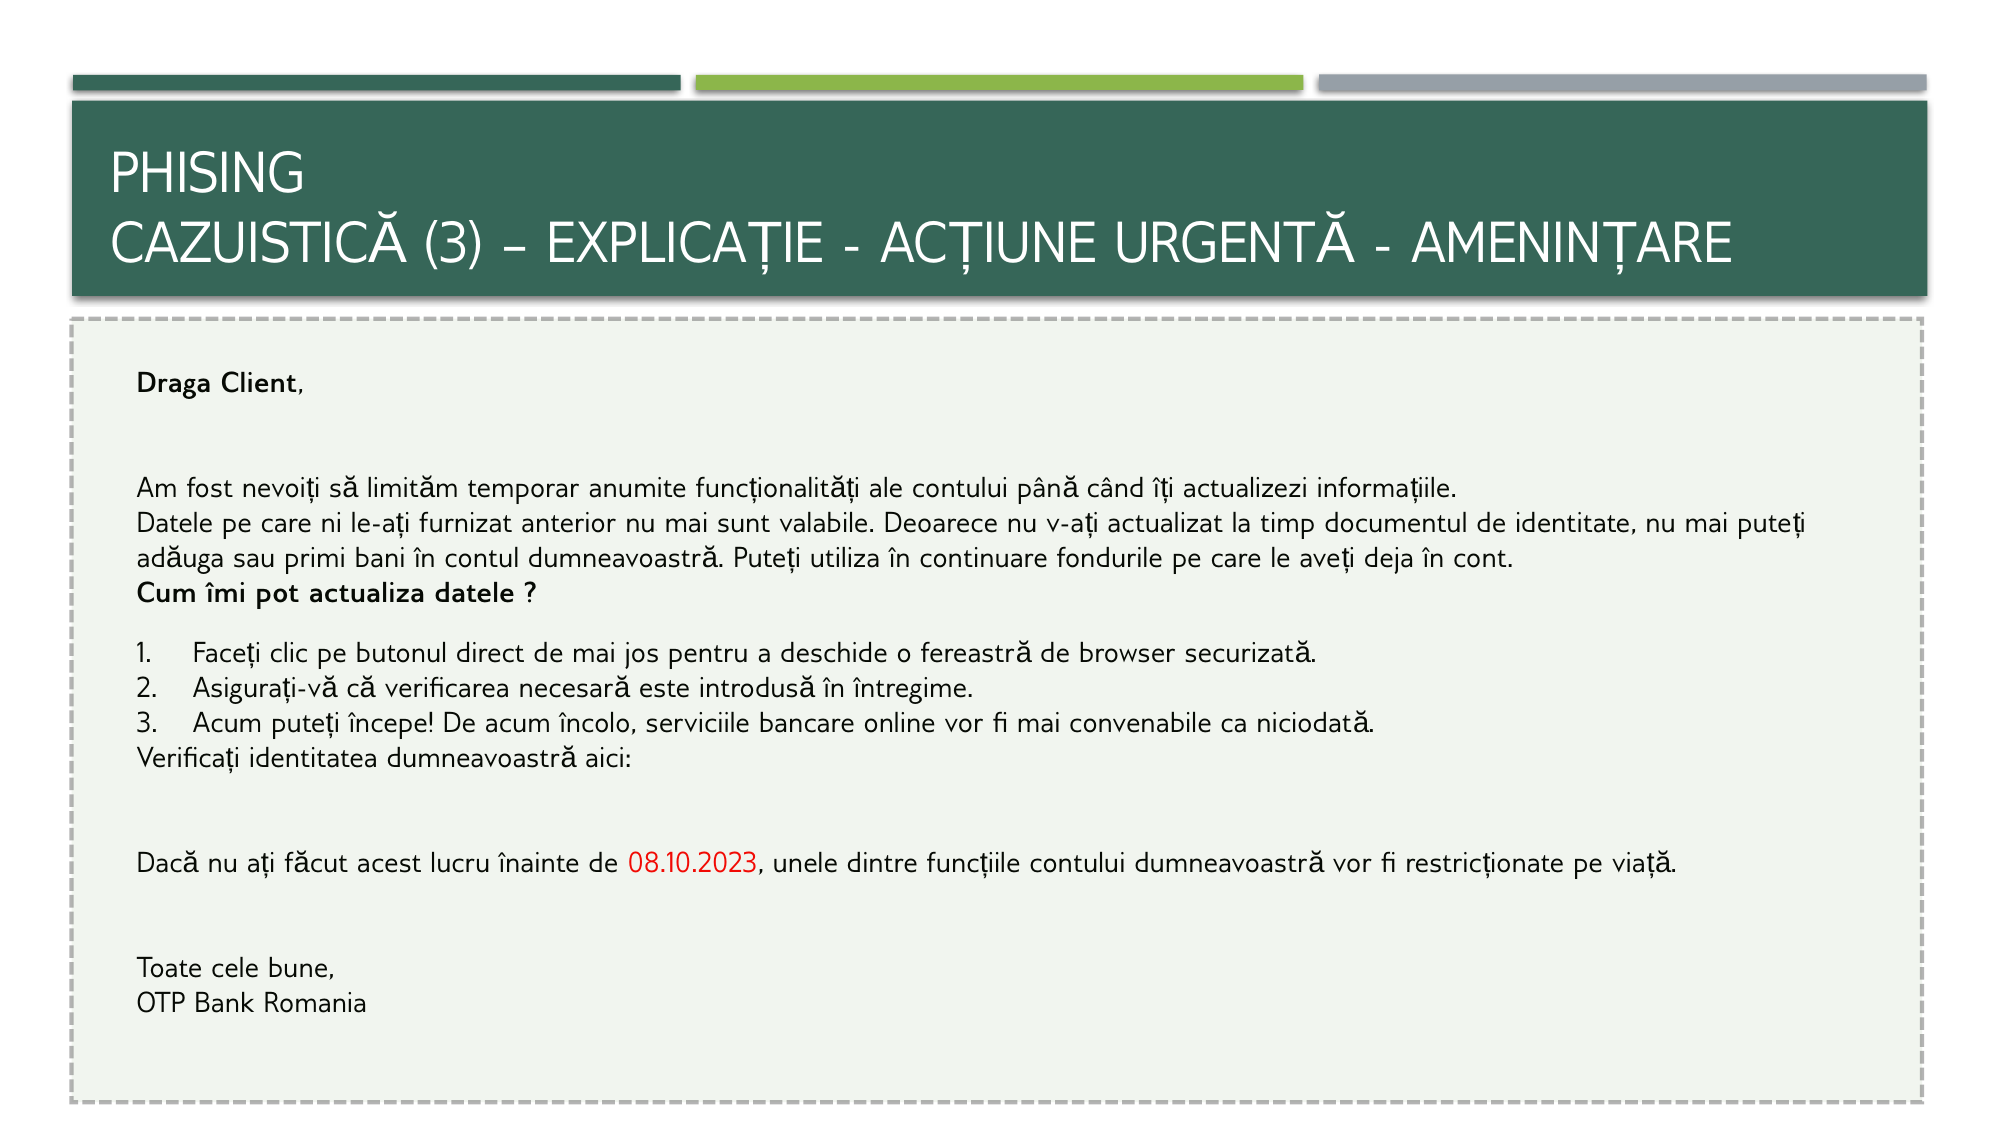

# Phising Cazuistică (3) – Explicație - Acțiune urgentă - Amenințare

Draga Client,
Am fost nevoiți să limităm temporar anumite funcționalități ale contului până când îți actualizezi informațiile.
Datele pe care ni le-ați furnizat anterior nu mai sunt valabile. Deoarece nu v-ați actualizat la timp documentul de identitate, nu mai puteți adăuga sau primi bani în contul dumneavoastră. Puteți utiliza în continuare fondurile pe care le aveți deja în cont.
Cum îmi pot actualiza datele ?
Faceți clic pe butonul direct de mai jos pentru a deschide o fereastră de browser securizată.
Asigurați-vă că verificarea necesară este introdusă în întregime.
Acum puteți începe! De acum încolo, serviciile bancare online vor fi mai convenabile ca niciodată.
Verificați identitatea dumneavoastră aici:
Confirmați acum
Dacă nu ați făcut acest lucru înainte de 08.10.2023, unele dintre funcțiile contului dumneavoastră vor fi restricționate pe viață.
Toate cele bune,
OTP Bank Romania